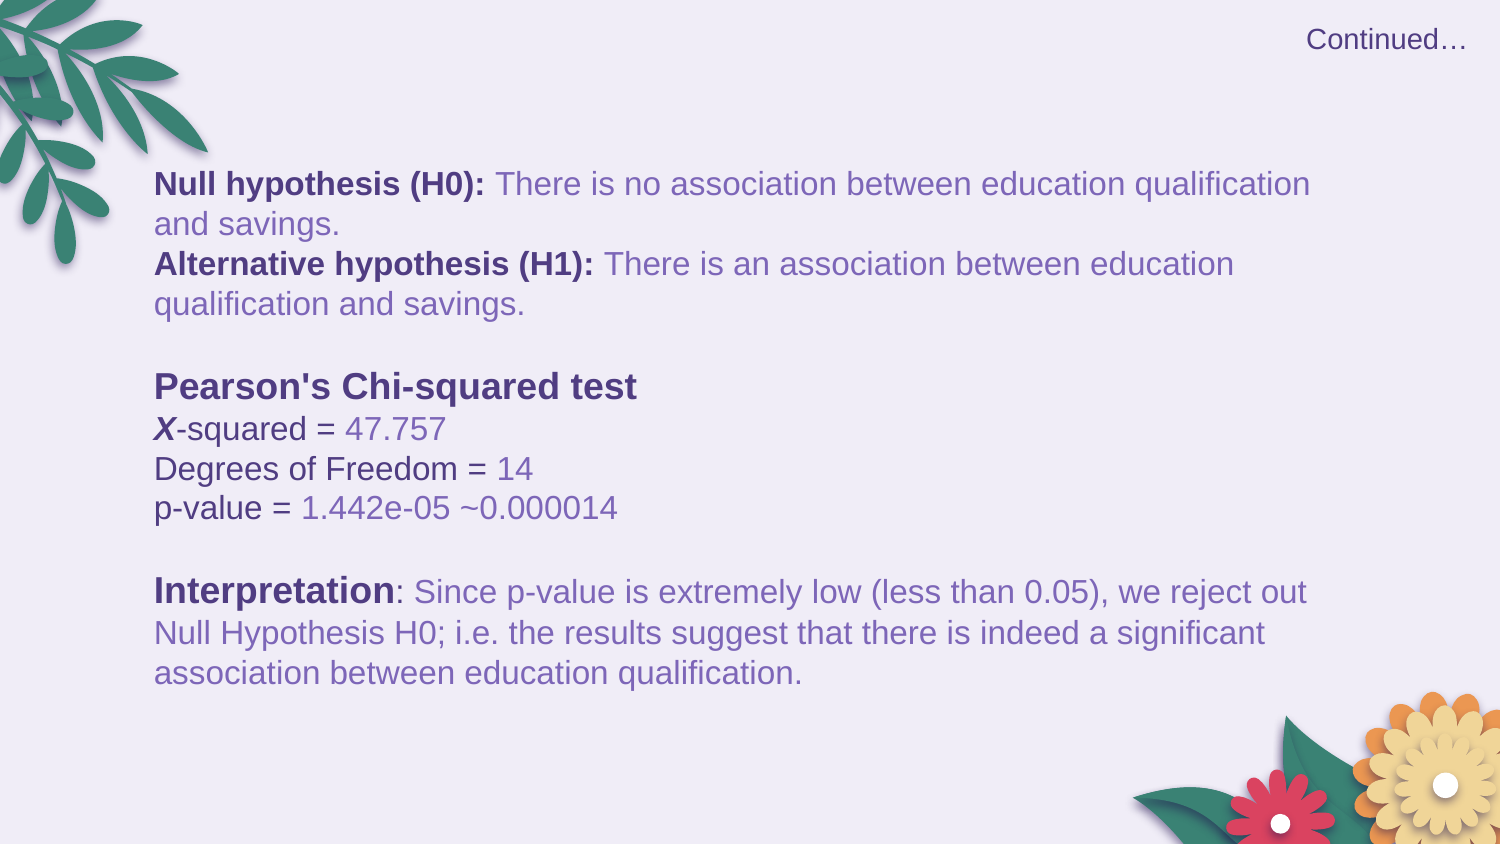

Continued…
Null hypothesis (H0): There is no association between education qualification and savings.
Alternative hypothesis (H1): There is an association between education qualification and savings.

Pearson's Chi-squared test
X-squared = 47.757
Degrees of Freedom = 14
p-value = 1.442e-05 ~0.000014
Interpretation: Since p-value is extremely low (less than 0.05), we reject out Null Hypothesis H0; i.e. the results suggest that there is indeed a significant association between education qualification.